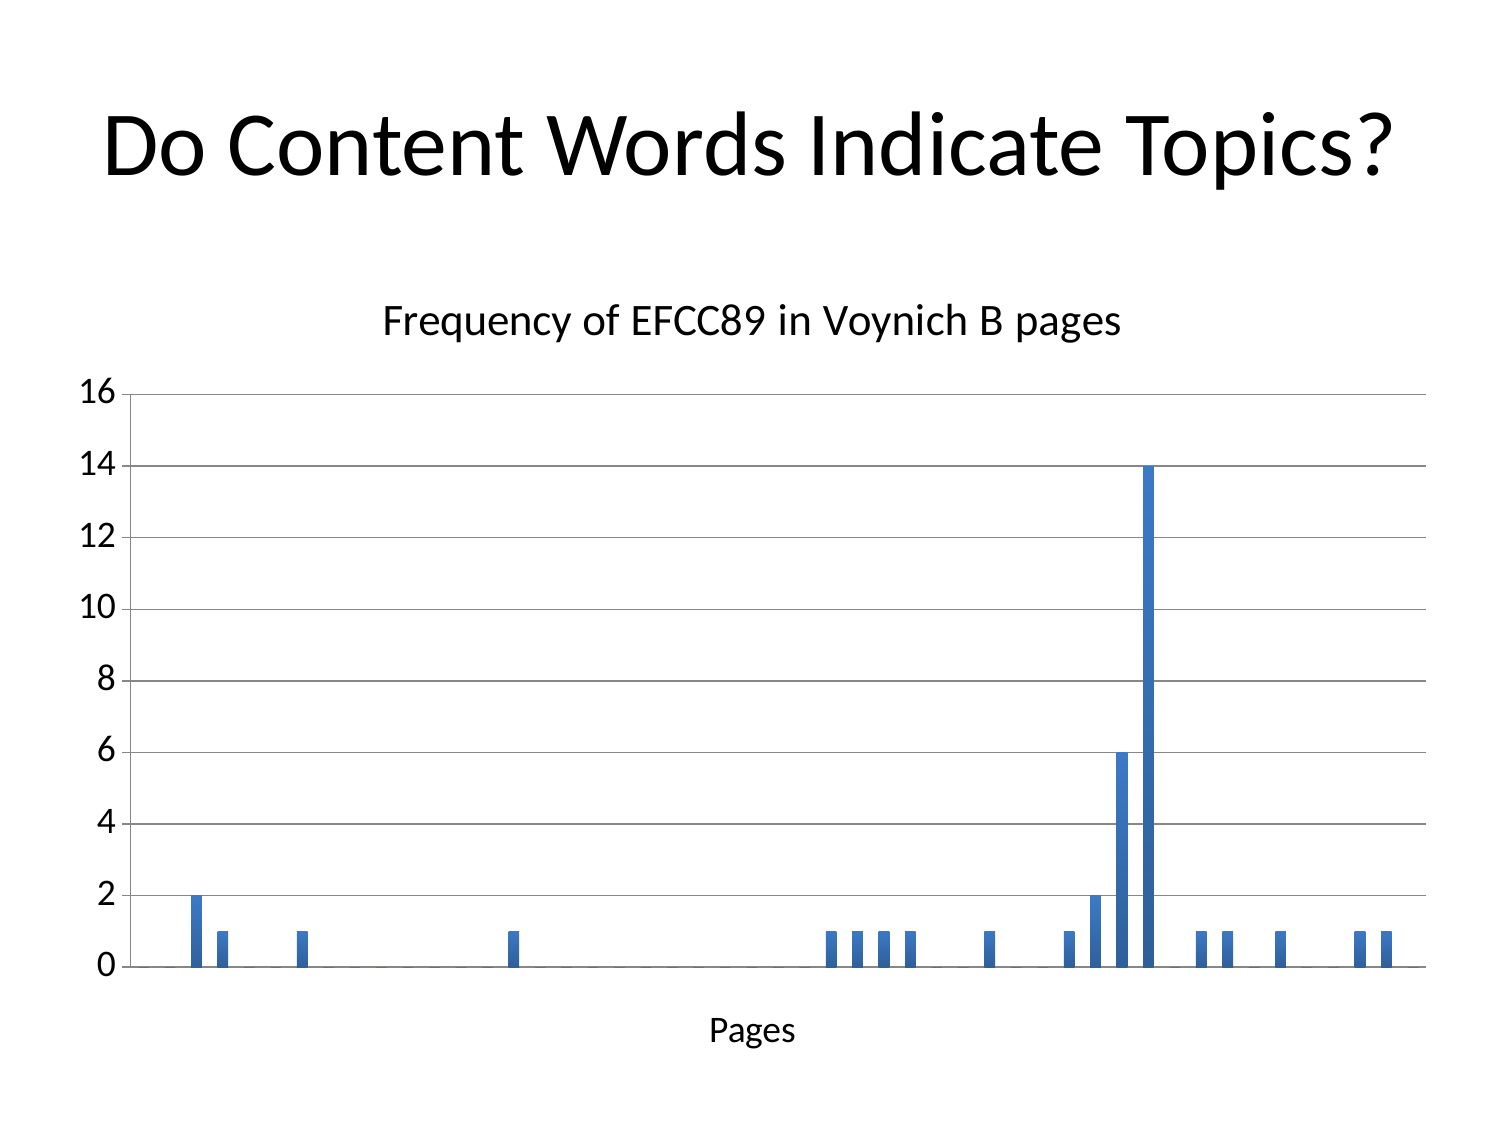

# Do Content Words Indicate Topics?

### Chart: Frequency of EFCC89 in Voynich B pages

| Category | Series 1 |
|---|---|
| Category 1 | 0.0 |
| Category 2 | 0.0 |
| Category 3 | 2.0 |
| Category 4 | 1.0 |